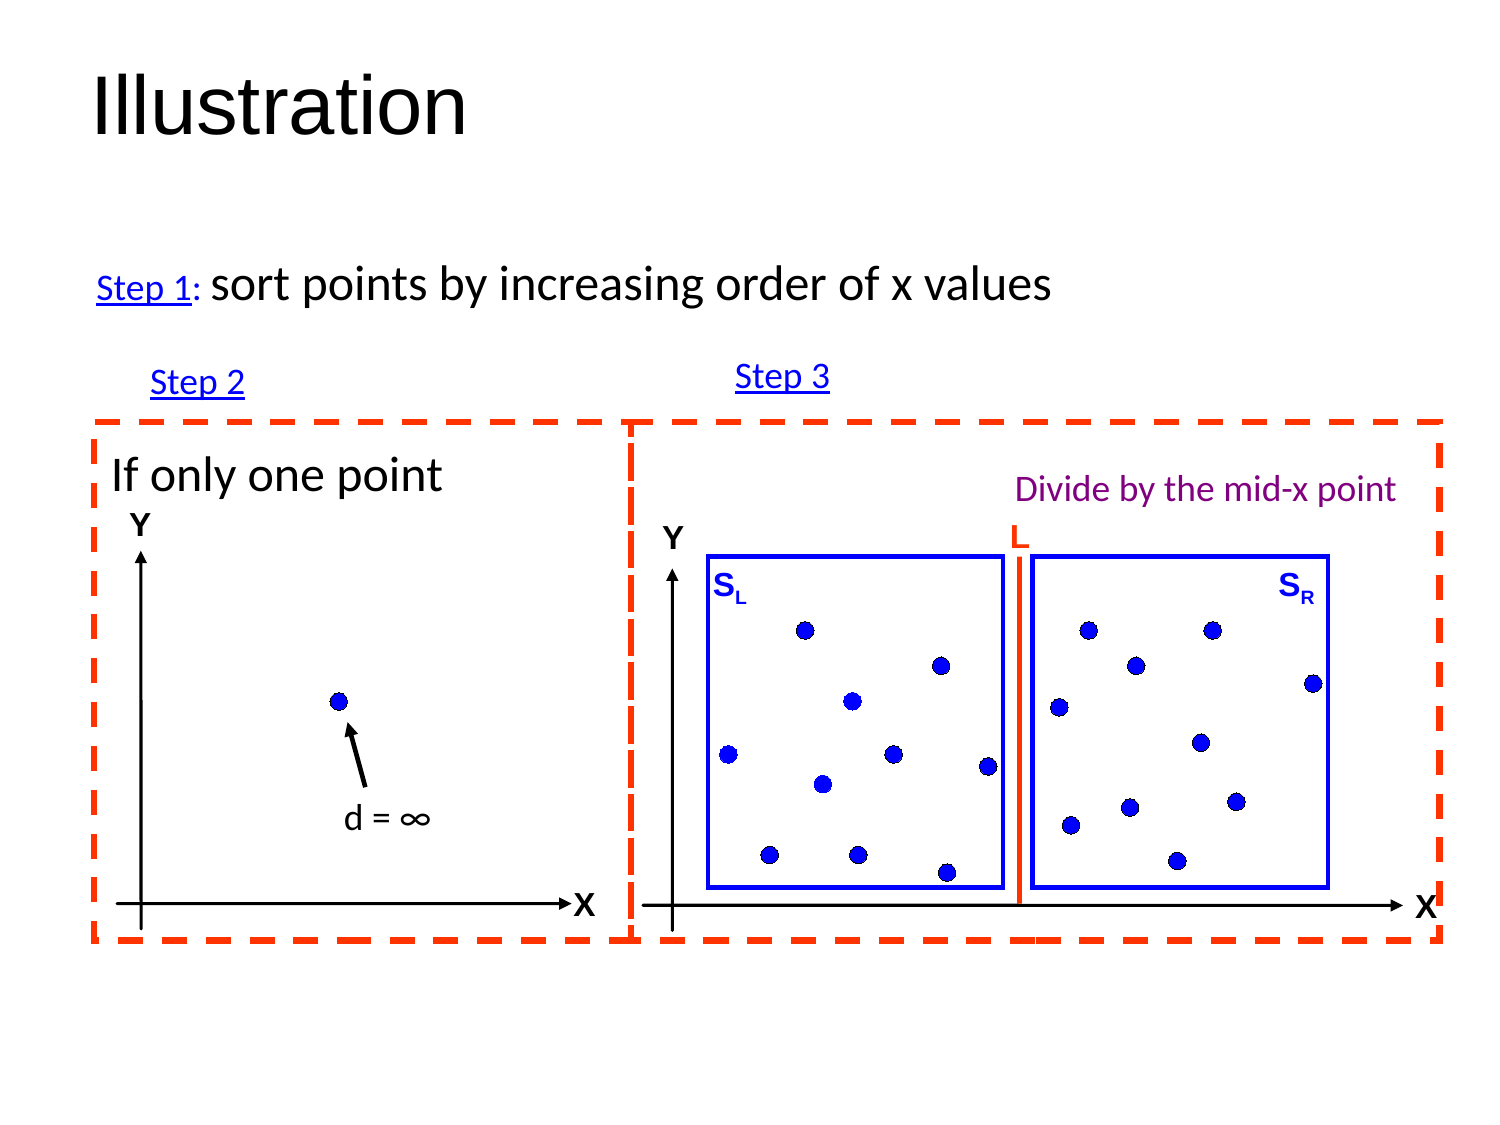

# Illustration
Step 1: sort points by increasing order of x values
Step 3
Step 2

If only one point
Divide by the mid-x point
Y

X

L
Y

X

SL
SR

d = ∞